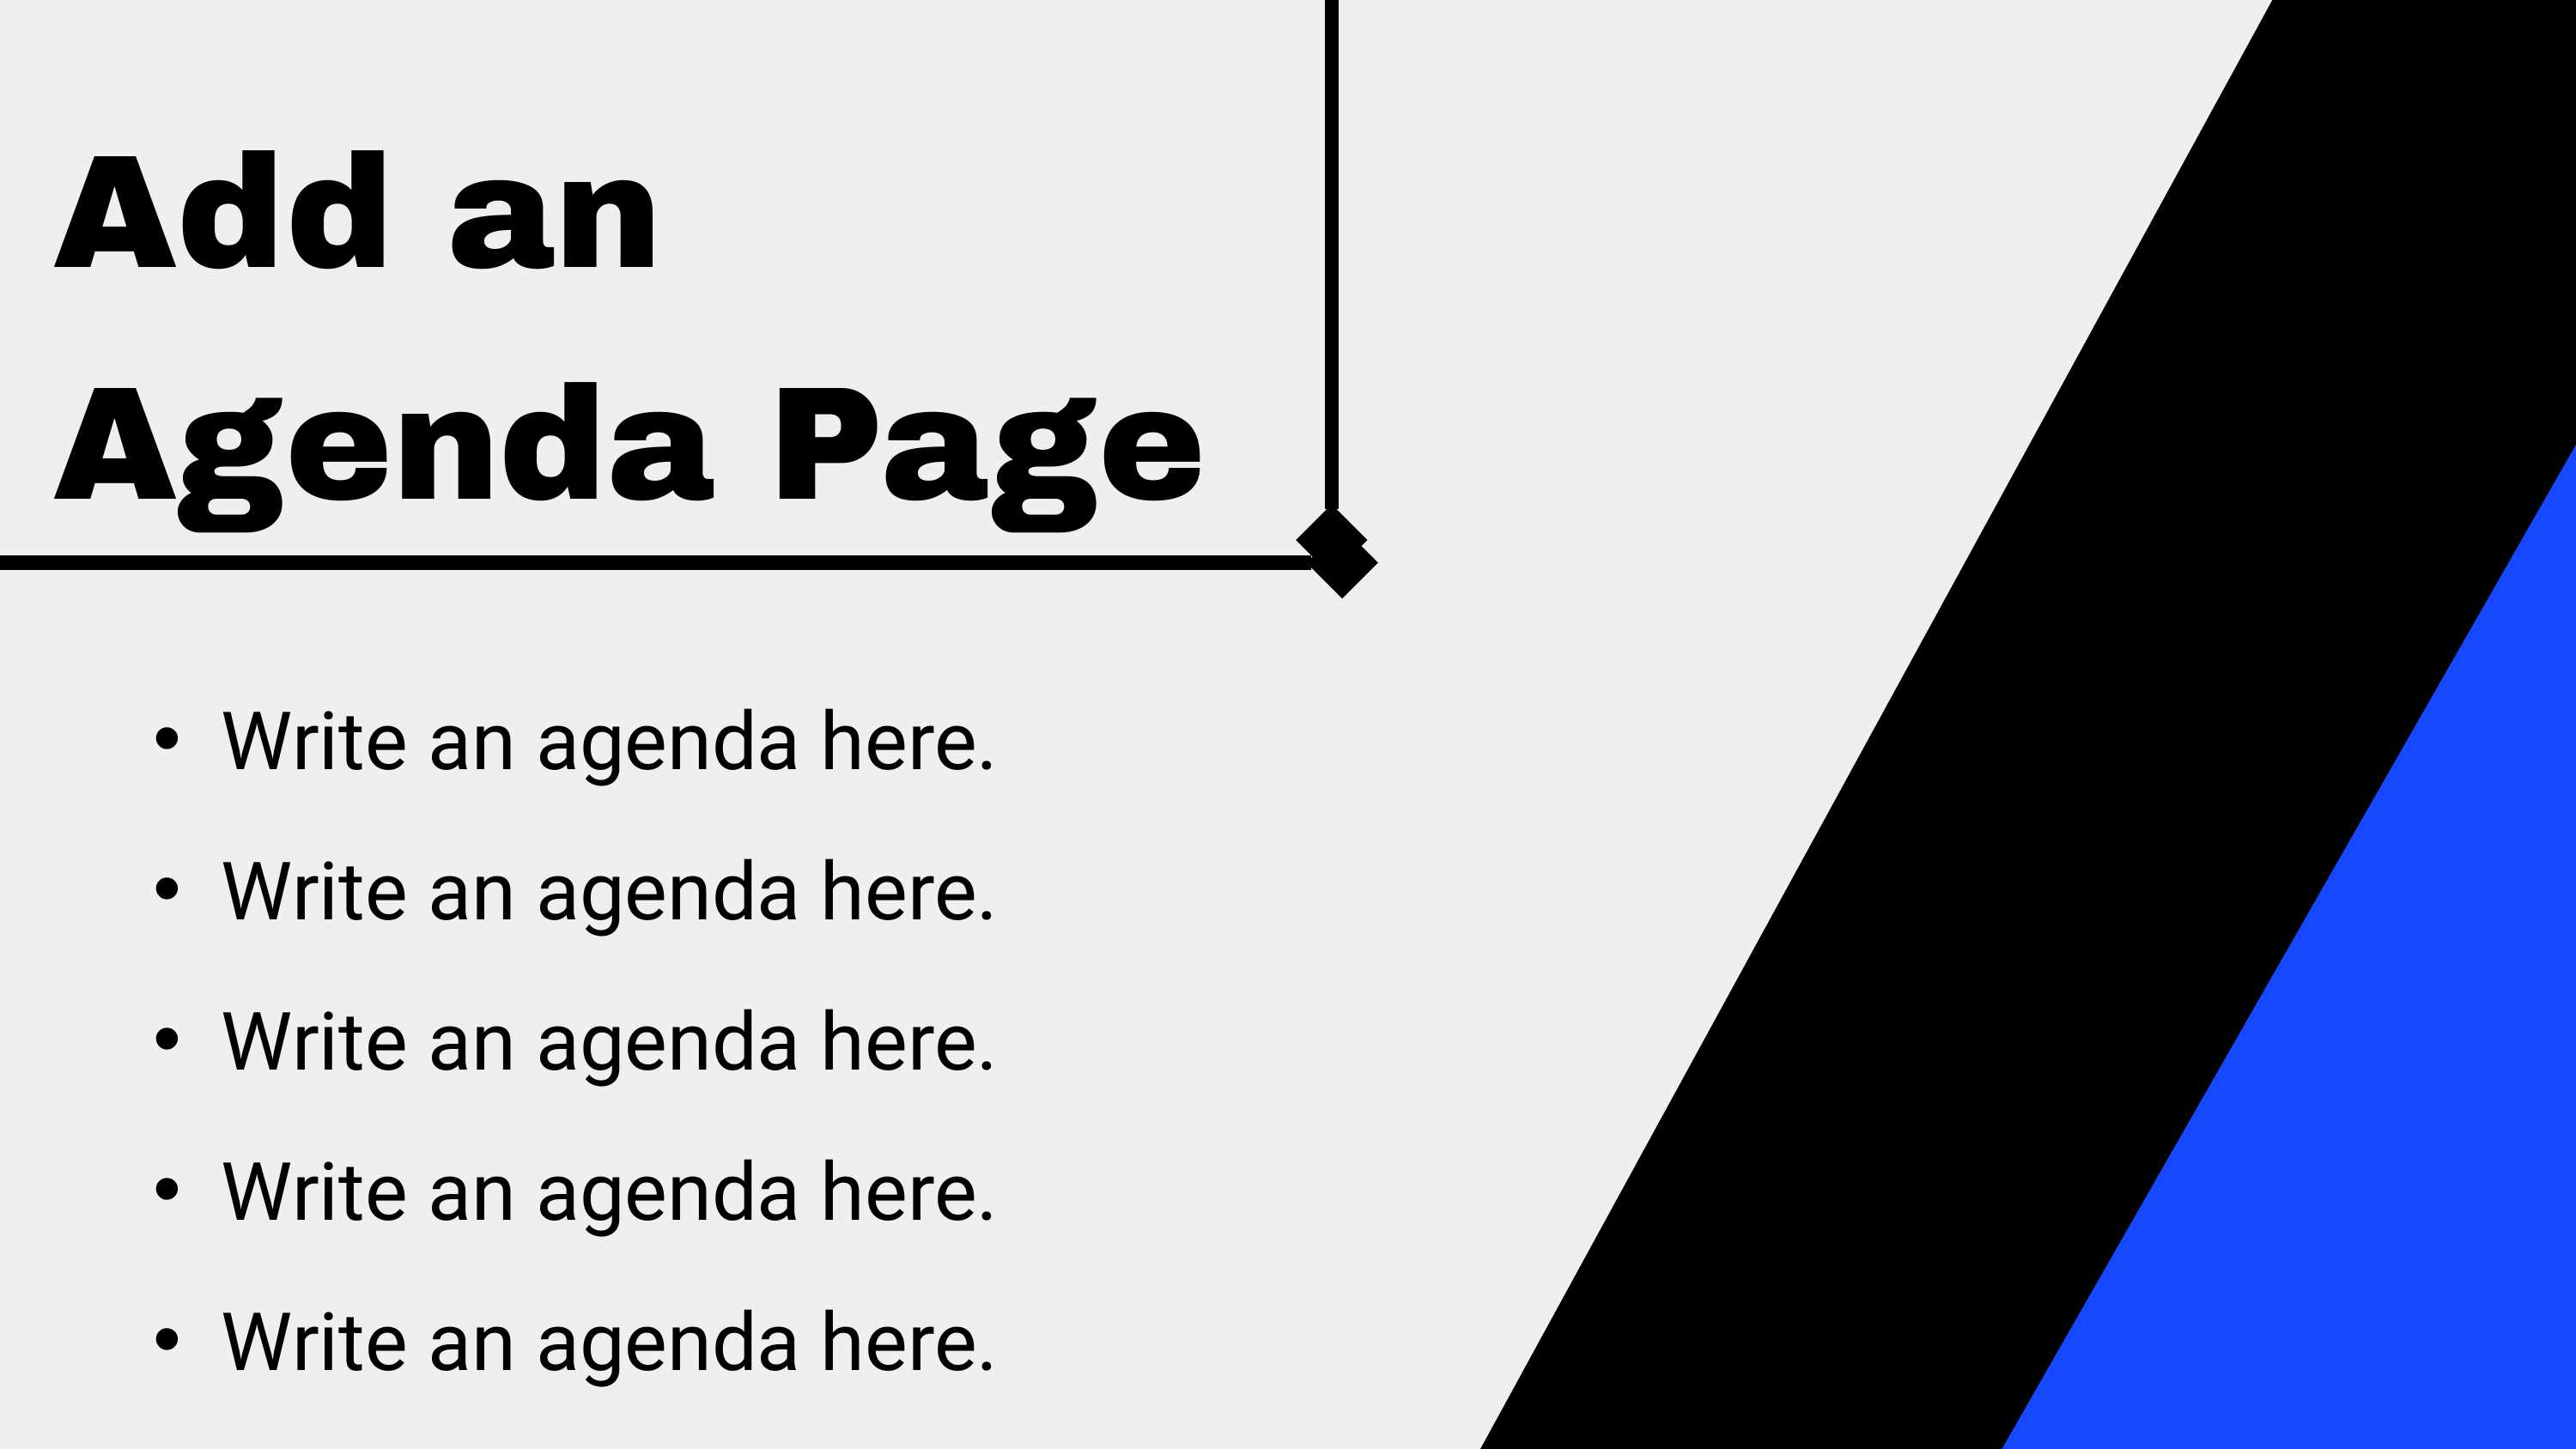

Add an
Agenda Page

Write an agenda here.
Write an agenda here.
Write an agenda here.
Write an agenda here.
Write an agenda here.